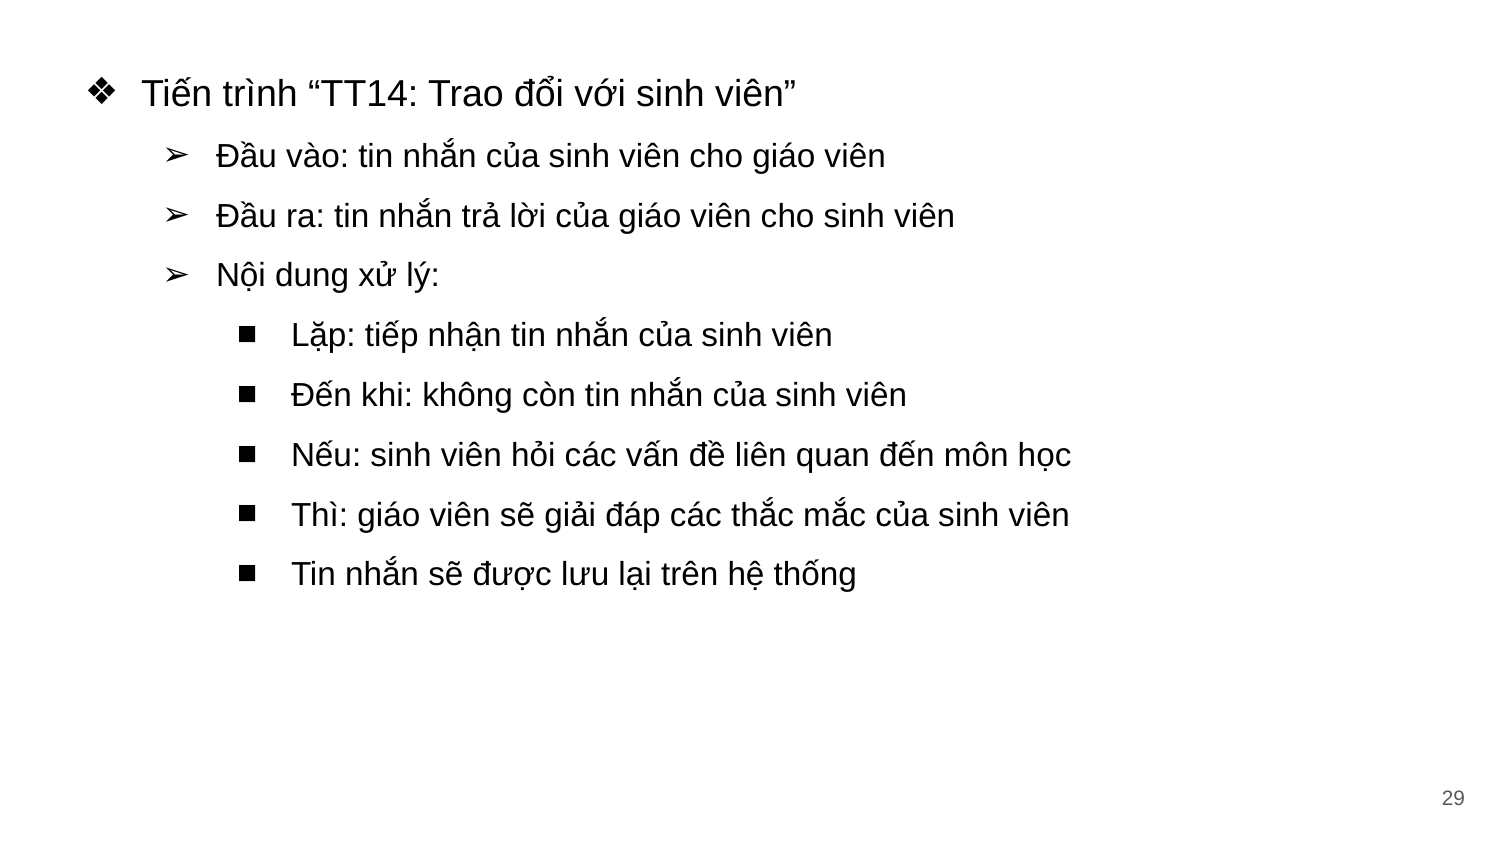

Tiến trình “TT14: Trao đổi với sinh viên”
Đầu vào: tin nhắn của sinh viên cho giáo viên
Đầu ra: tin nhắn trả lời của giáo viên cho sinh viên
Nội dung xử lý:
Lặp: tiếp nhận tin nhắn của sinh viên
Đến khi: không còn tin nhắn của sinh viên
Nếu: sinh viên hỏi các vấn đề liên quan đến môn học
Thì: giáo viên sẽ giải đáp các thắc mắc của sinh viên
Tin nhắn sẽ được lưu lại trên hệ thống

29